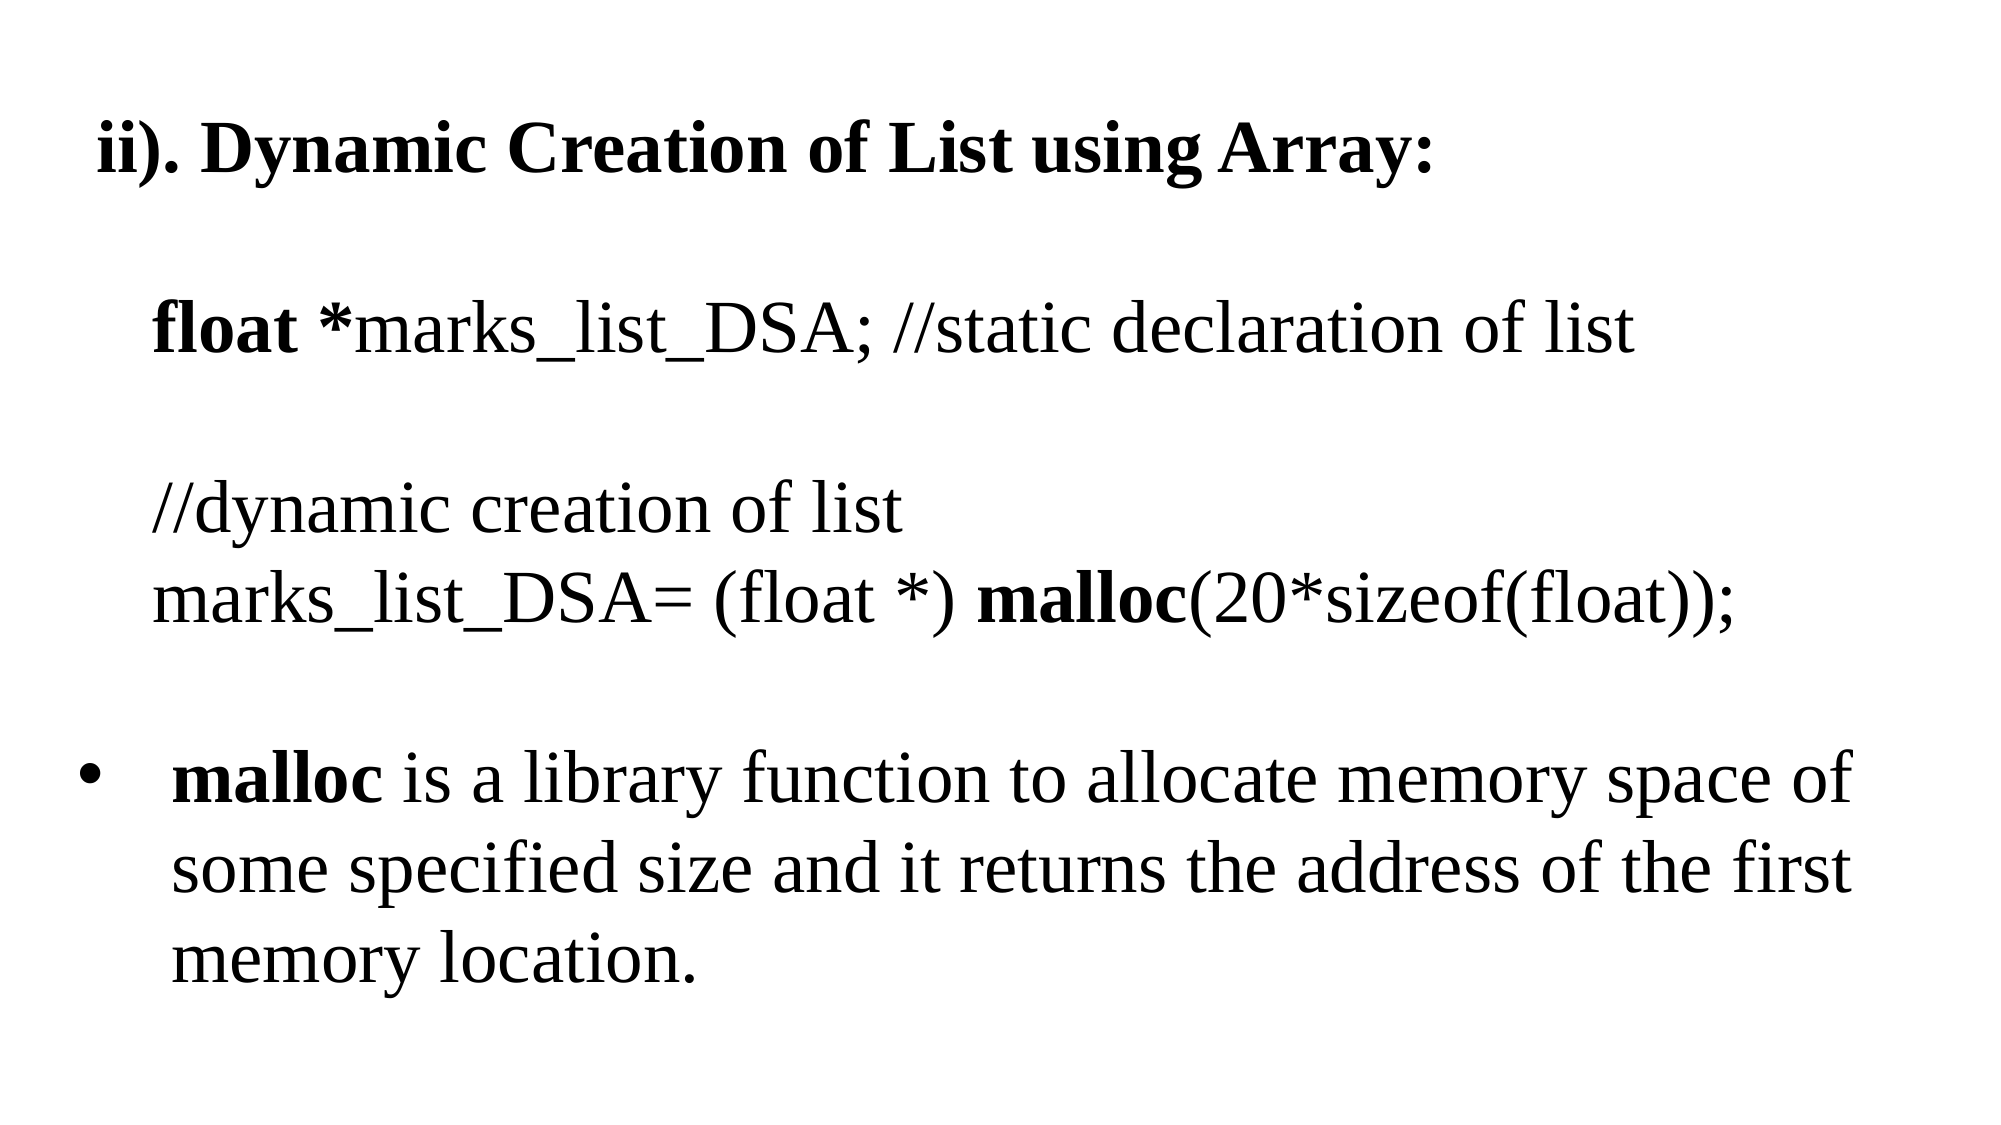

ii). Dynamic Creation of List using Array:

float *marks_list_DSA; //static declaration of list

//dynamic creation of list
marks_list_DSA= (float *) malloc(20*sizeof(float));

malloc is a library function to allocate memory space of some specified size and it returns the address of the first memory location.